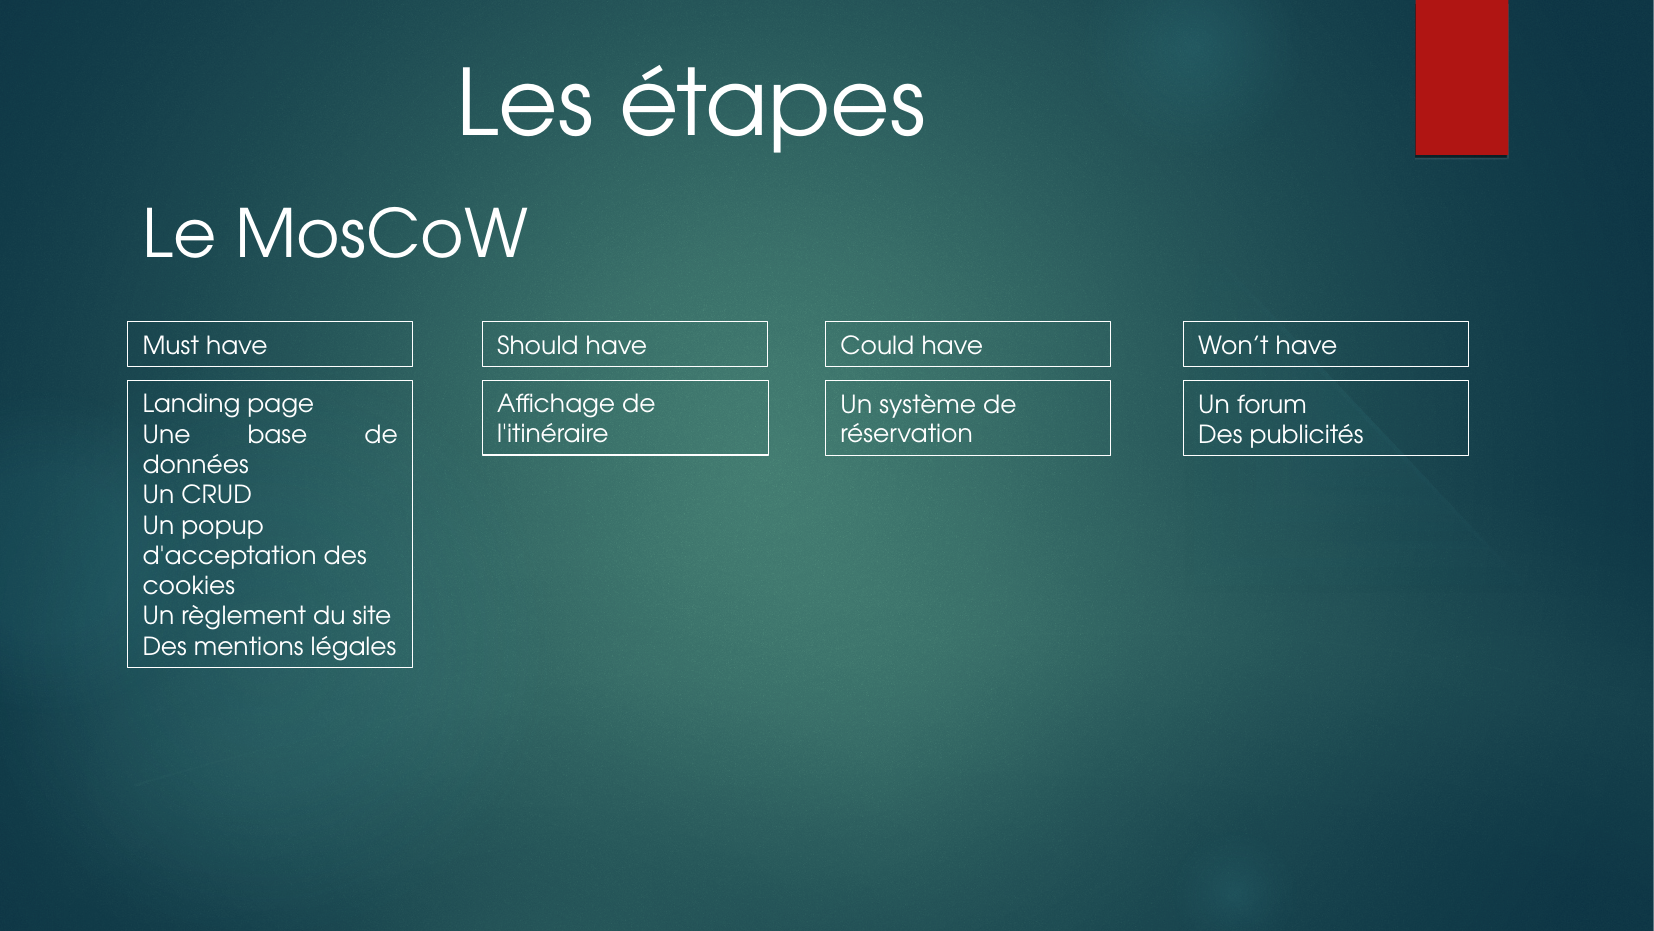

Les étapes​
Le MosCoW​
Must have
Should have
Could have
Won’t have
Landing page
Une base de données
Un CRUD
Un popup d'acceptation des cookies
Un règlement du site
Des mentions légales
Affichage de l'itinéraire
Un système de réservation
Un forum
Des publicités